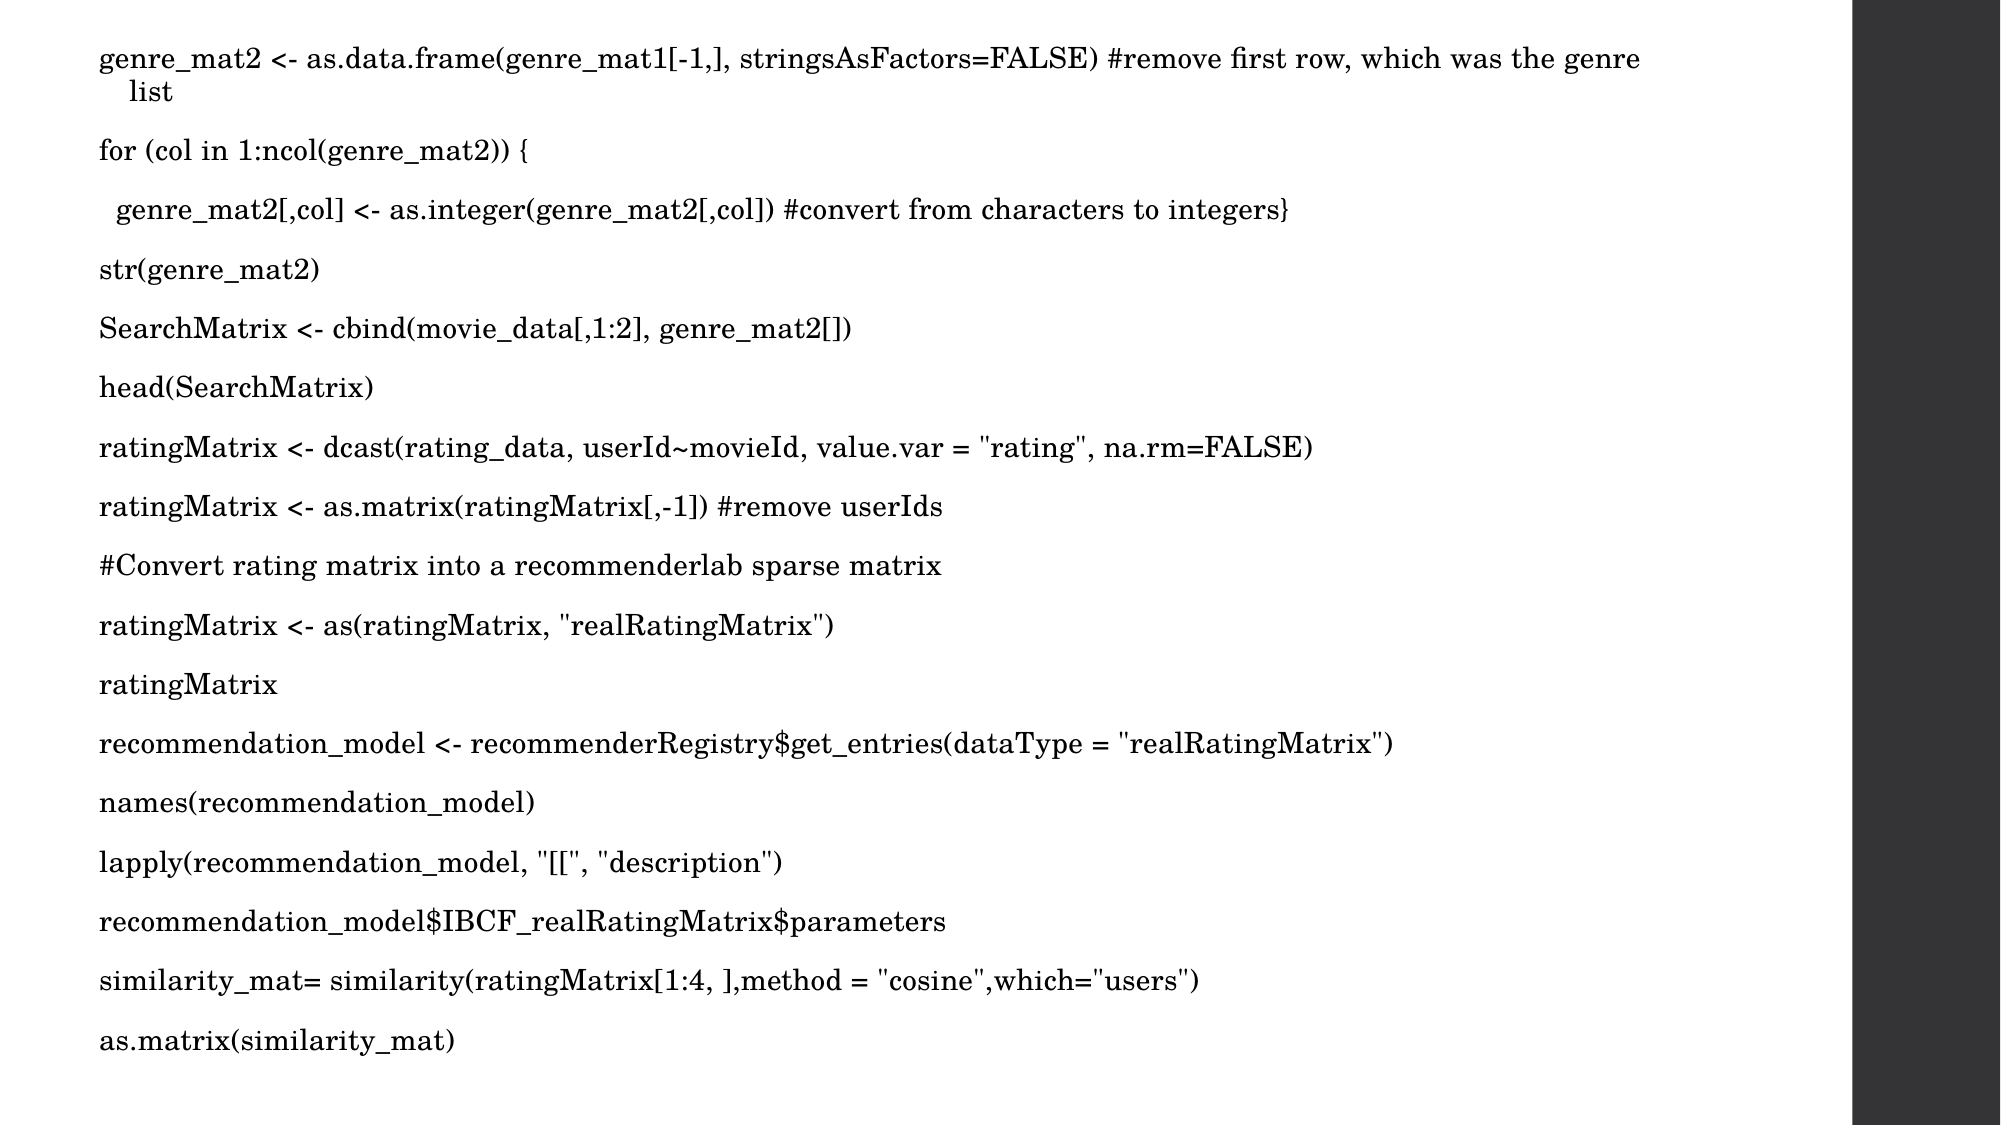

genre_mat2 <- as.data.frame(genre_mat1[-1,], stringsAsFactors=FALSE) #remove first row, which was the genre list
for (col in 1:ncol(genre_mat2)) {
  genre_mat2[,col] <- as.integer(genre_mat2[,col]) #convert from characters to integers}
str(genre_mat2)
SearchMatrix <- cbind(movie_data[,1:2], genre_mat2[])
head(SearchMatrix)
ratingMatrix <- dcast(rating_data, userId~movieId, value.var = "rating", na.rm=FALSE)
ratingMatrix <- as.matrix(ratingMatrix[,-1]) #remove userIds
#Convert rating matrix into a recommenderlab sparse matrix
ratingMatrix <- as(ratingMatrix, "realRatingMatrix")
ratingMatrix
recommendation_model <- recommenderRegistry$get_entries(dataType = "realRatingMatrix")
names(recommendation_model)
lapply(recommendation_model, "[[", "description")
recommendation_model$IBCF_realRatingMatrix$parameters
similarity_mat= similarity(ratingMatrix[1:4, ],method = "cosine",which="users")
as.matrix(similarity_mat)